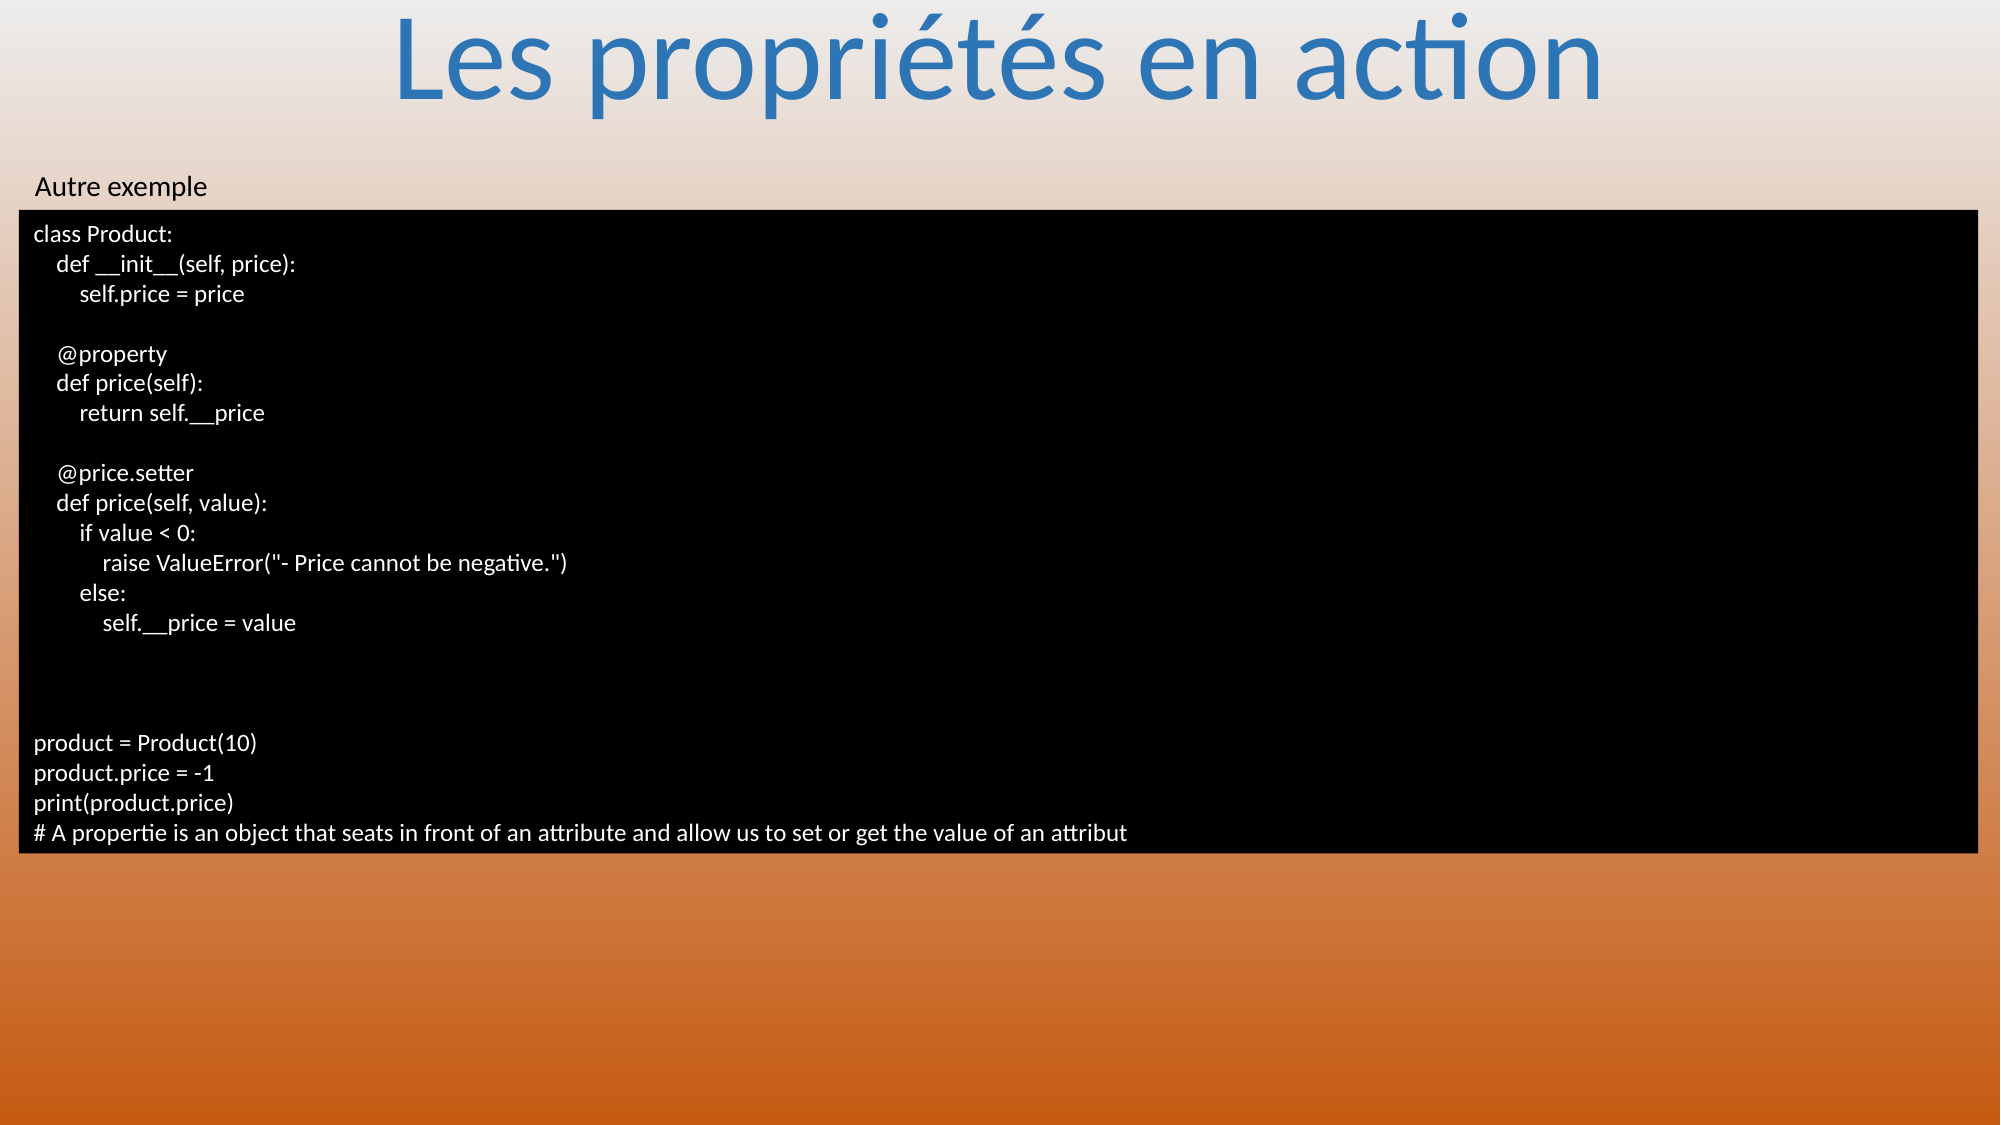

# Les propriétés en action
Autre exemple
class Product:
    def __init__(self, price):
        self.price = price

    @property
    def price(self):
        return self.__price

    @price.setter
    def price(self, value):
        if value < 0:
            raise ValueError("- Price cannot be negative.")
        else:
            self.__price = value

product = Product(10)
product.price = -1
print(product.price)
# A propertie is an object that seats in front of an attribute and allow us to set or get the value of an attribut

235